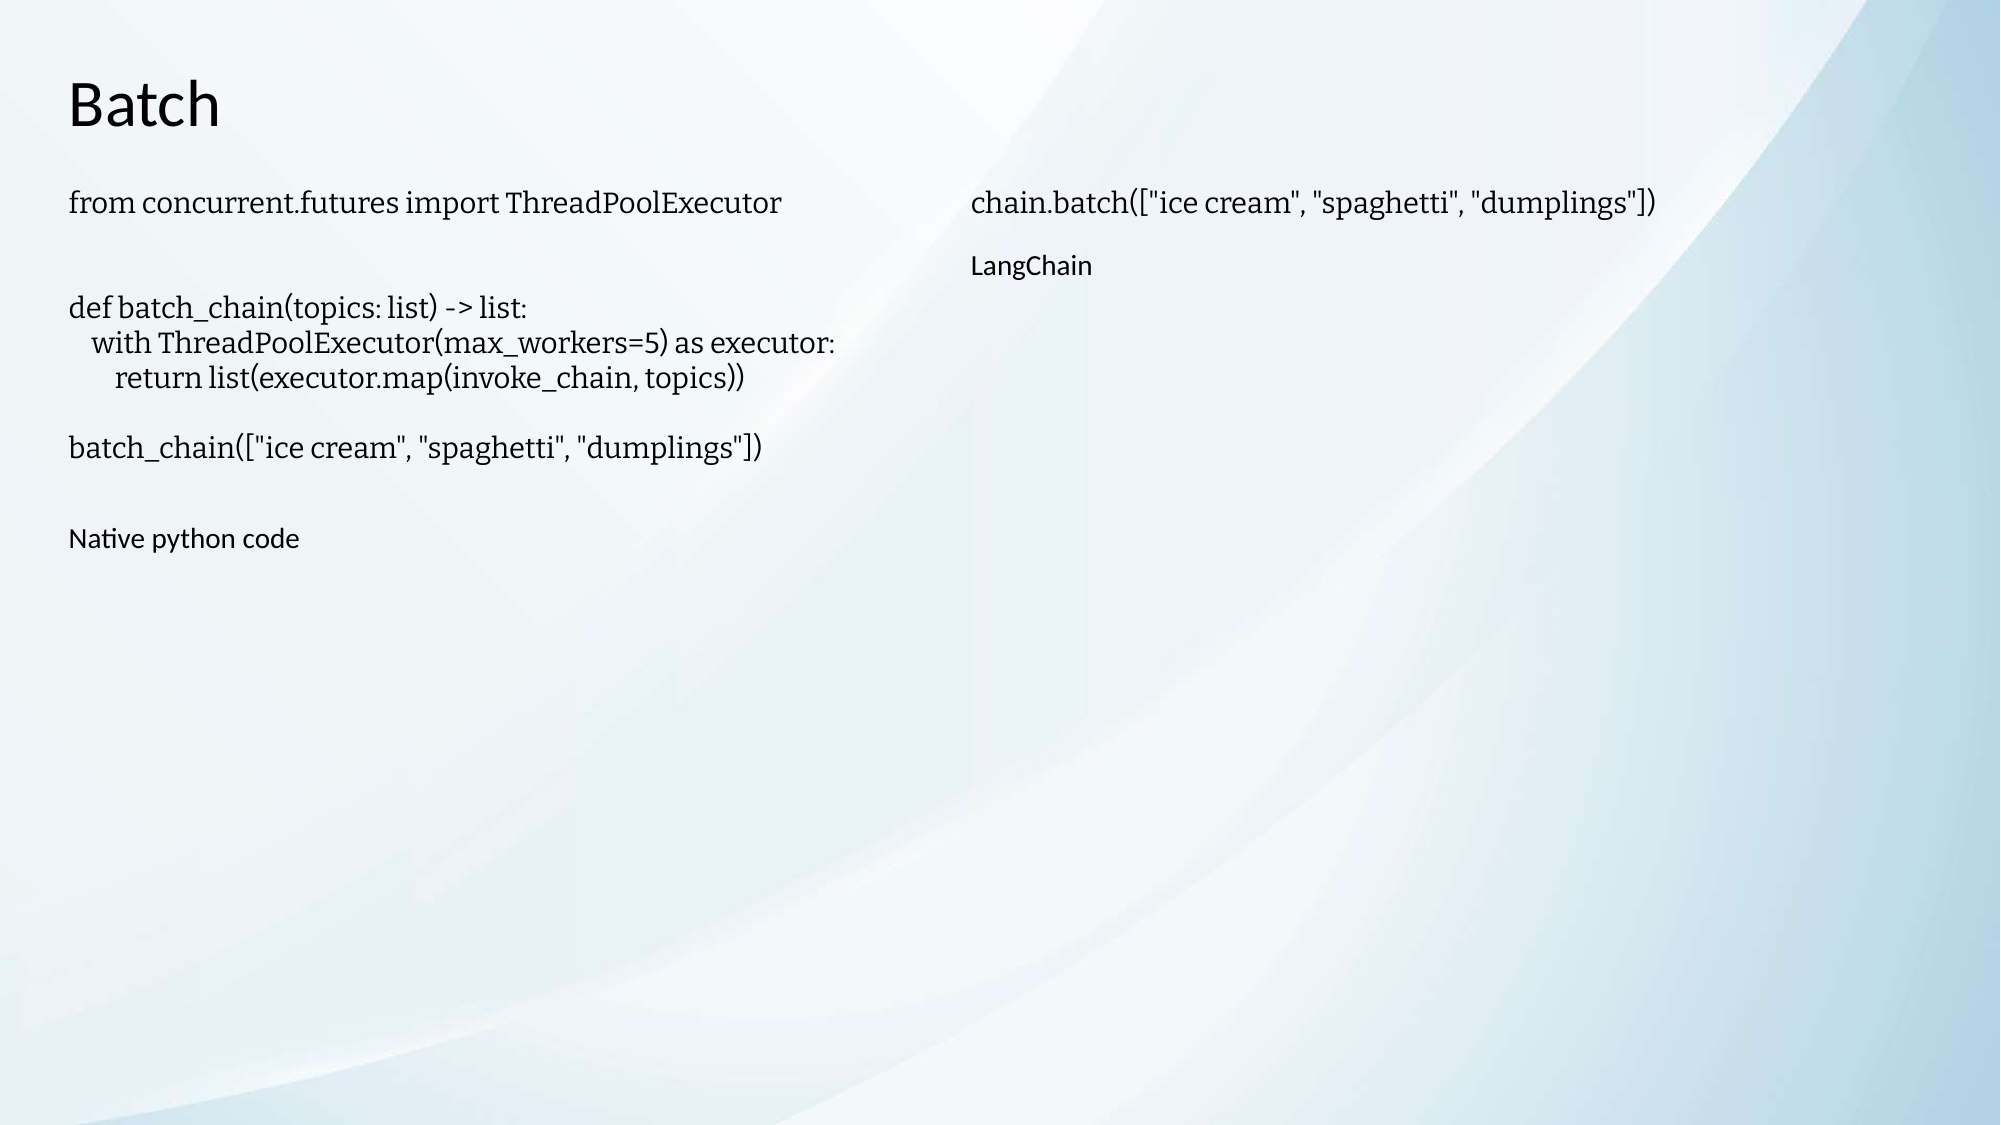

# Batch
from concurrent.futures import ThreadPoolExecutor

def batch_chain(topics: list) -> list:
    with ThreadPoolExecutor(max_workers=5) as executor:
        return list(executor.map(invoke_chain, topics))

batch_chain(["ice cream", "spaghetti", "dumplings"])
chain.batch(["ice cream", "spaghetti", "dumplings"])
LangChain
Native python code